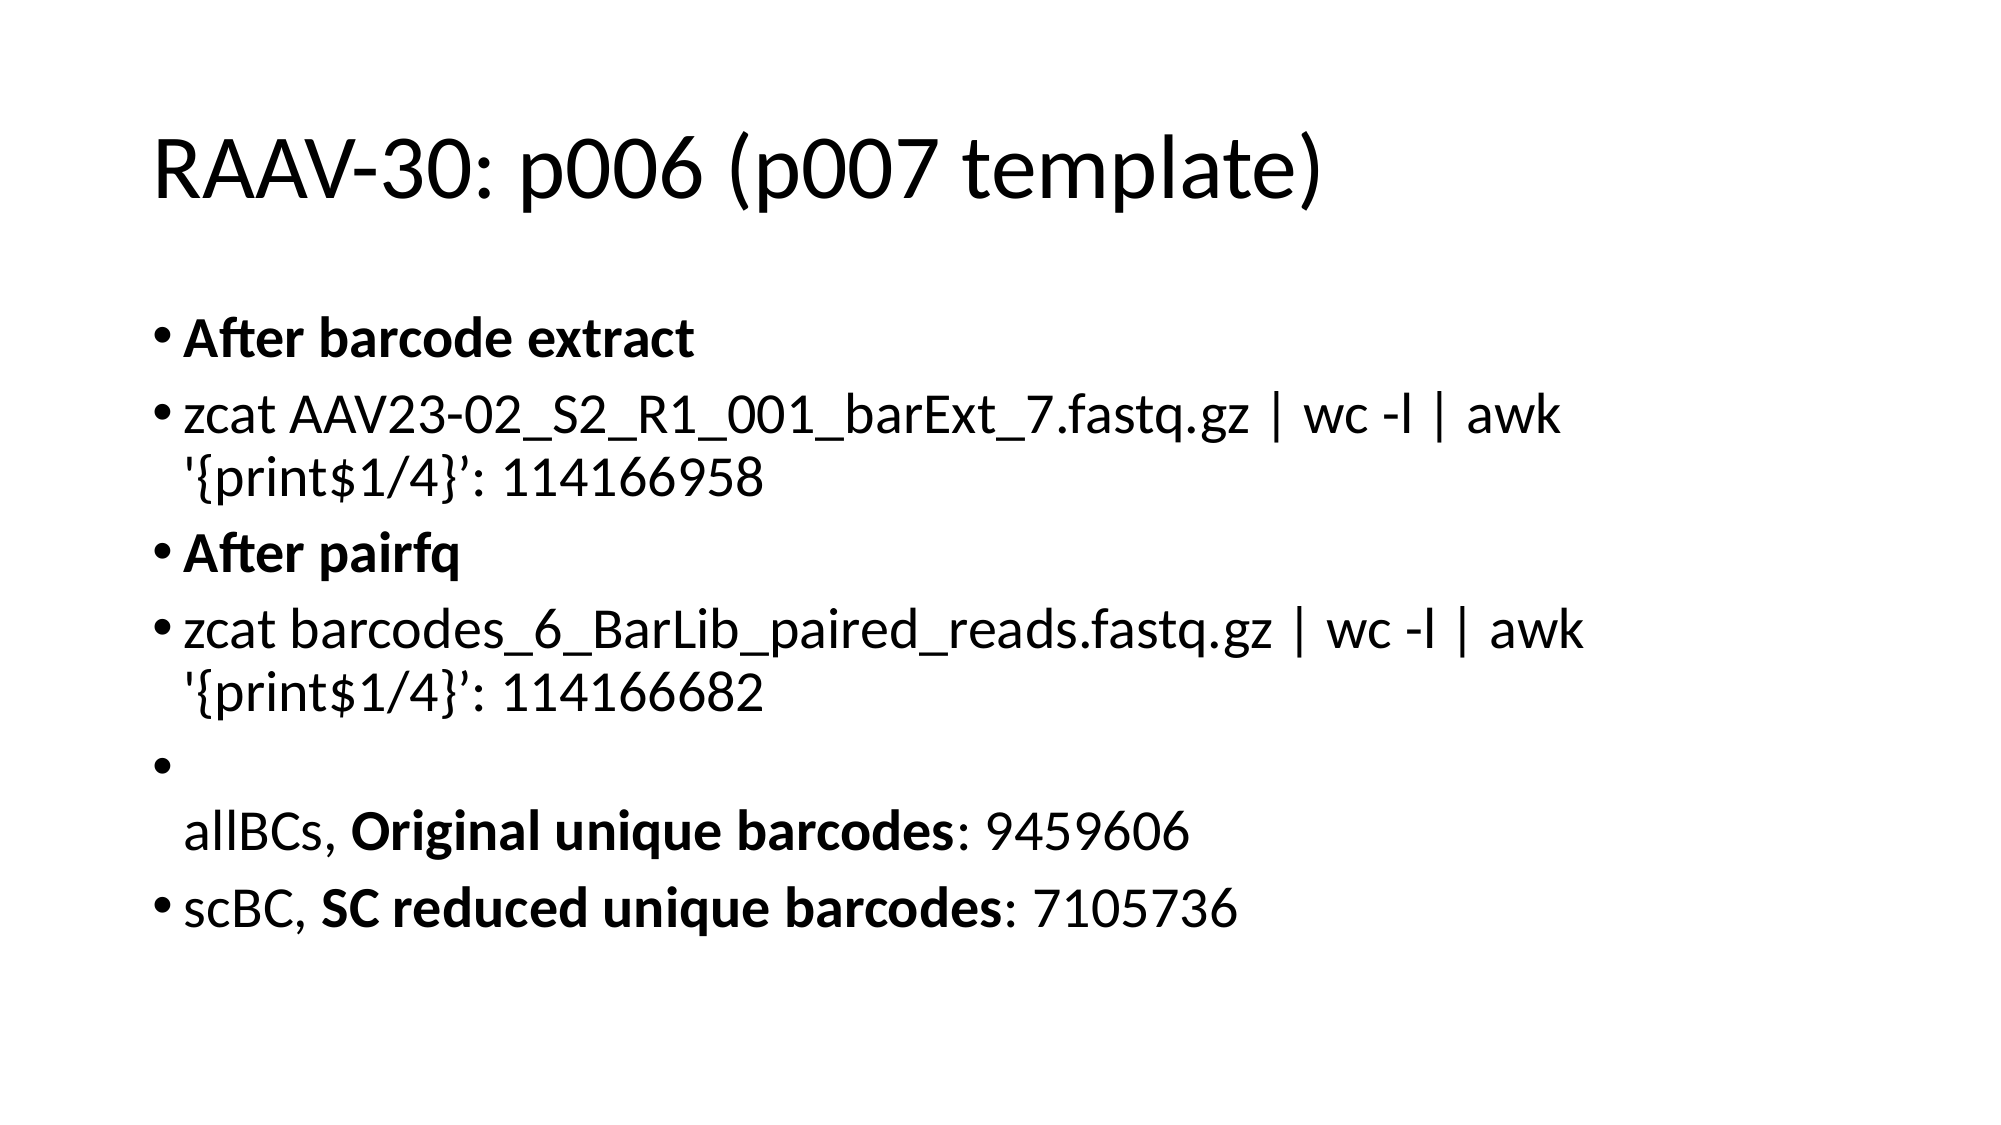

# RAAV-30: p006 (p007 template)
After barcode extract
zcat AAV23-02_S2_R1_001_barExt_7.fastq.gz | wc -l | awk '{print$1/4}’: 114166958
After pairfq
zcat barcodes_6_BarLib_paired_reads.fastq.gz | wc -l | awk '{print$1/4}’: 114166682
allBCs, Original unique barcodes: 9459606
scBC, SC reduced unique barcodes: 7105736